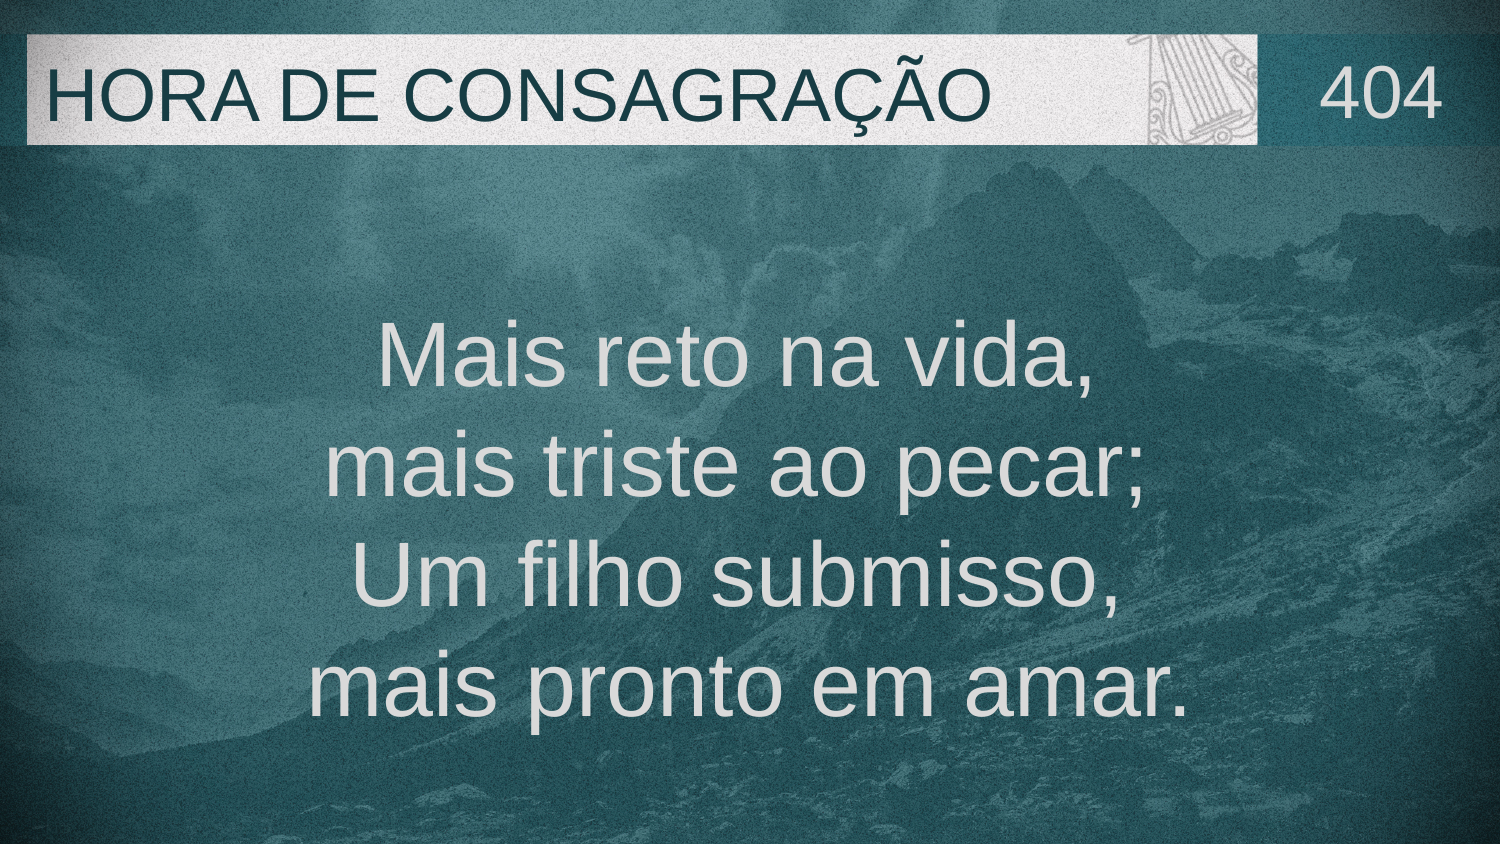

# HORA DE CONSAGRAÇÃO
404
Mais reto na vida,
mais triste ao pecar;
Um filho submisso,
mais pronto em amar.